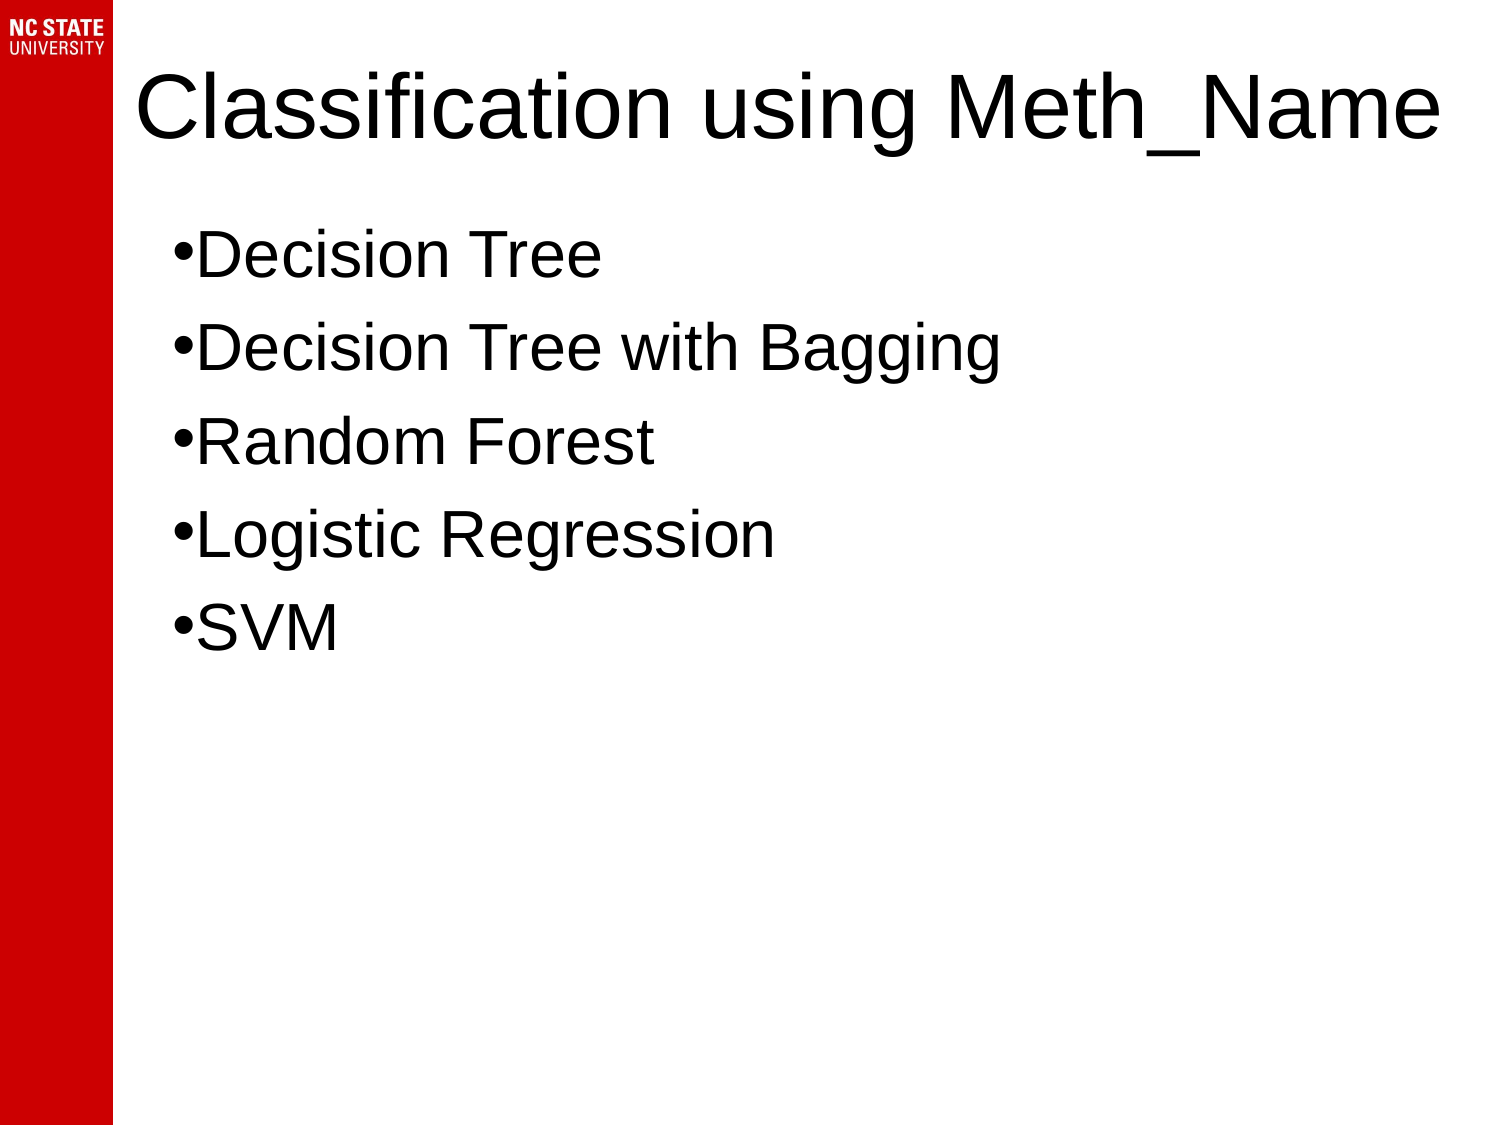

# Classification using Meth_Name
Decision Tree
Decision Tree with Bagging
Random Forest
Logistic Regression
SVM